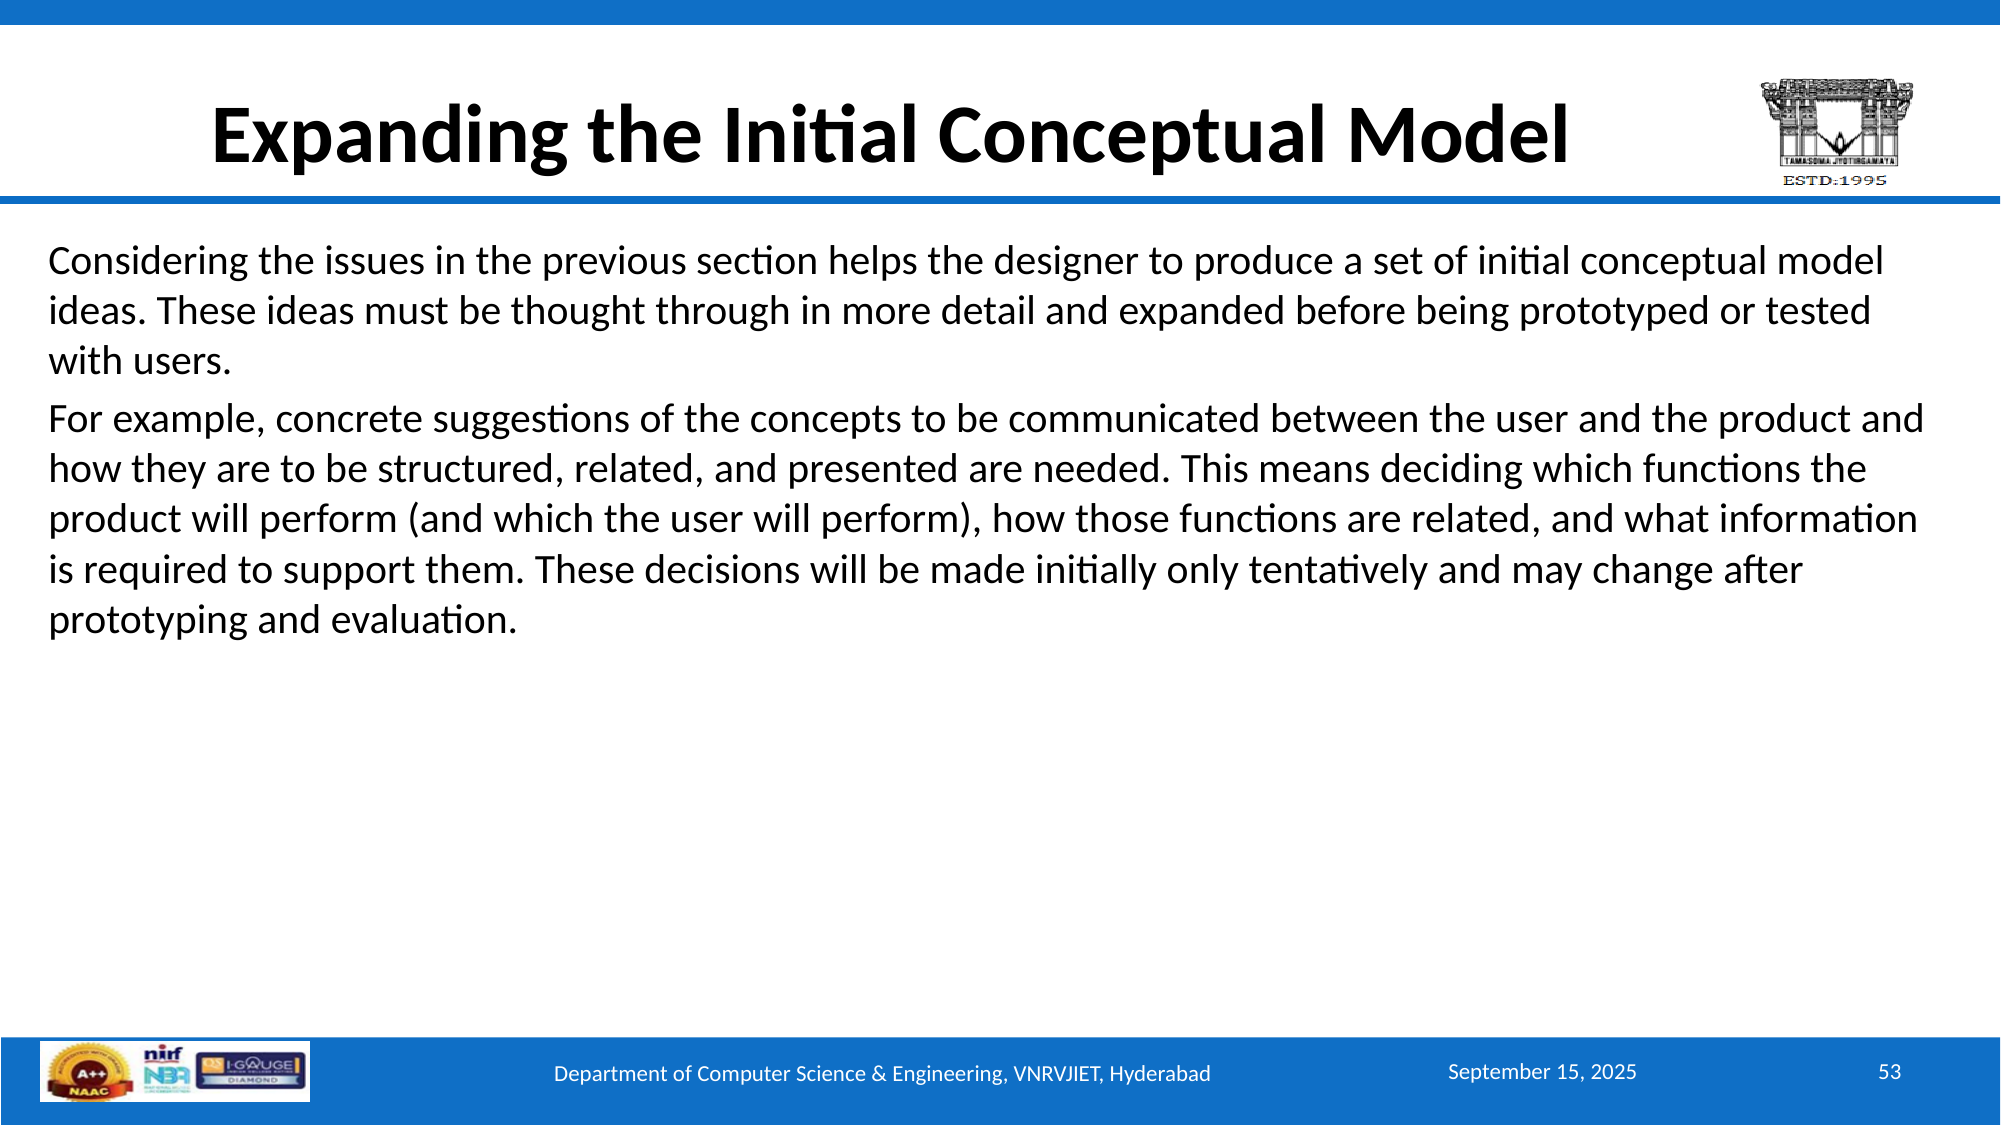

# Expanding the Initial Conceptual Model
Considering the issues in the previous section helps the designer to produce a set of initial conceptual model ideas. These ideas must be thought through in more detail and expanded before being prototyped or tested with users.
For example, concrete suggestions of the concepts to be communicated between the user and the product and how they are to be structured, related, and presented are needed. This means deciding which functions the product will perform (and which the user will perform), how those functions are related, and what information is required to support them. These decisions will be made initially only tentatively and may change after prototyping and evaluation.
September 15, 2025
53
Department of Computer Science & Engineering, VNRVJIET, Hyderabad